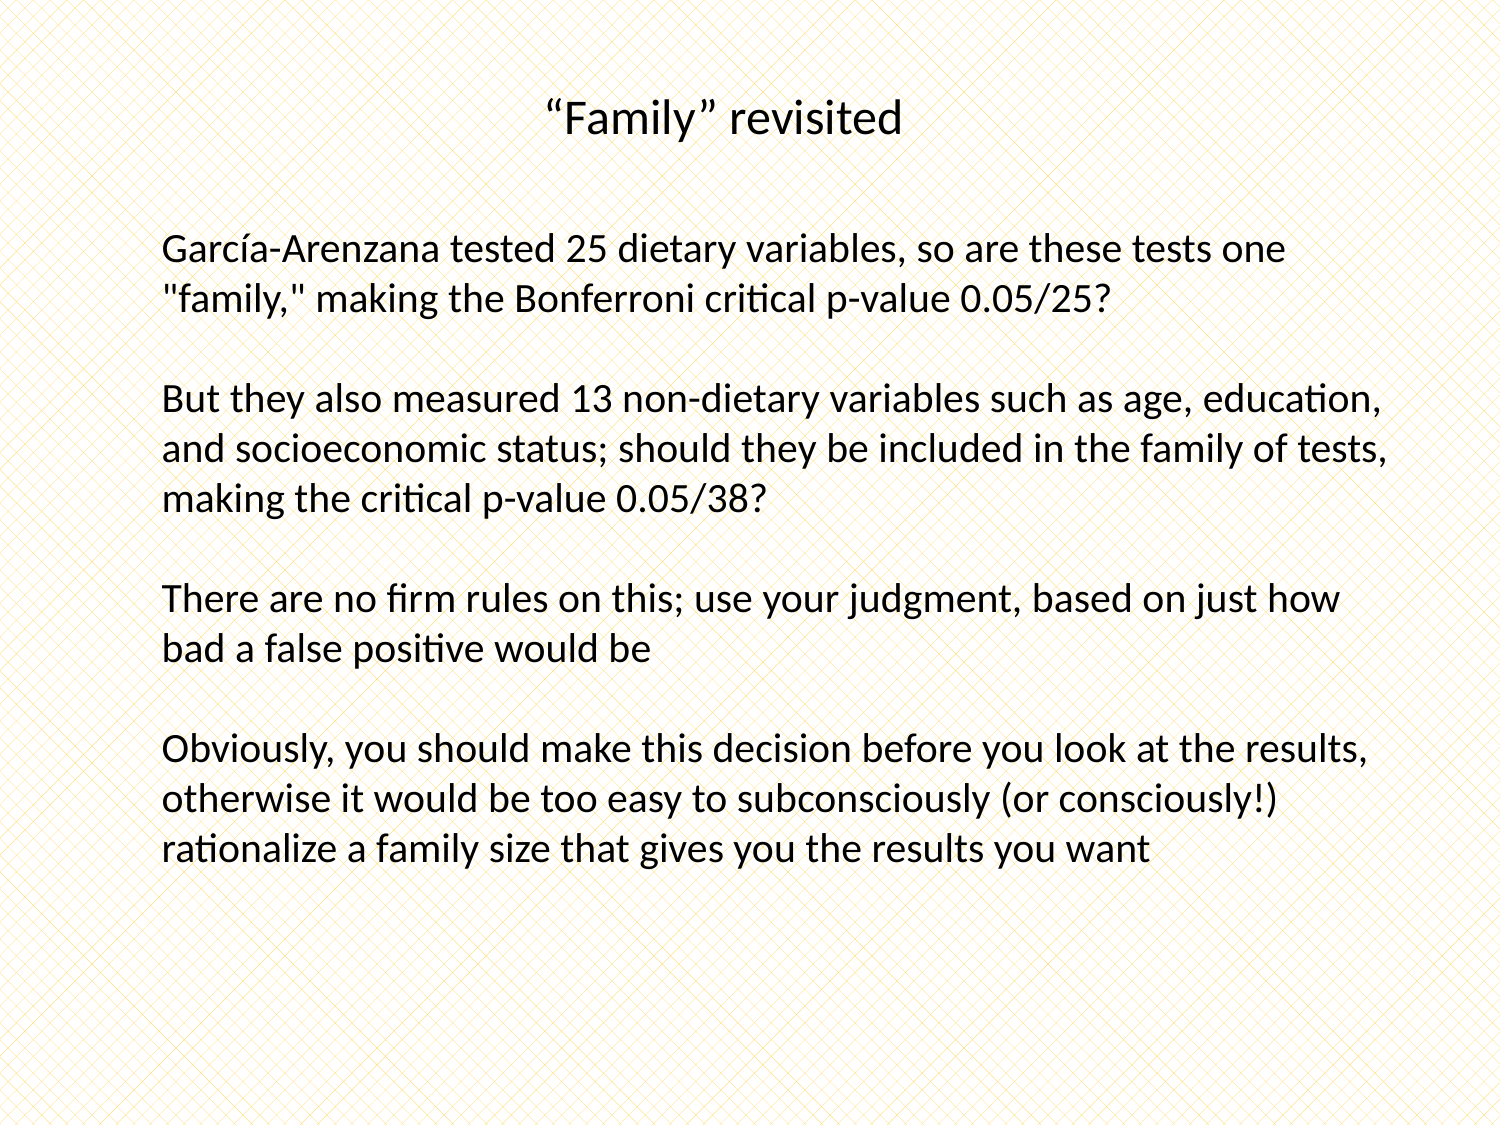

“Family” revisited
García-Arenzana tested 25 dietary variables, so are these tests one "family," making the Bonferroni critical p-value 0.05/25?

But they also measured 13 non-dietary variables such as age, education, and socioeconomic status; should they be included in the family of tests, making the critical p-value 0.05/38?

There are no firm rules on this; use your judgment, based on just how bad a false positive would be

Obviously, you should make this decision before you look at the results, otherwise it would be too easy to subconsciously (or consciously!) rationalize a family size that gives you the results you want